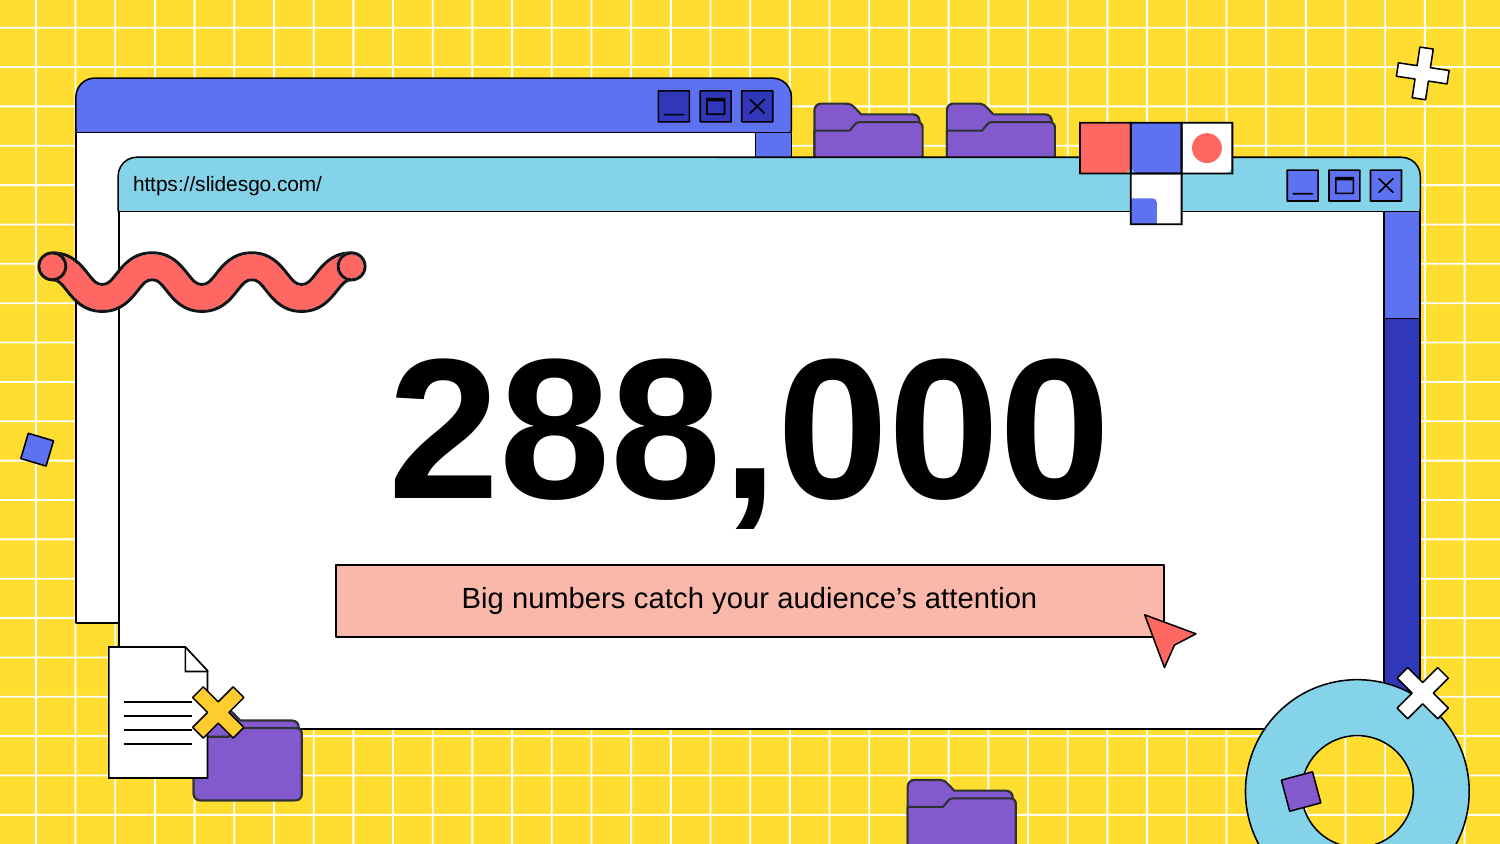

https://slidesgo.com/

# 288,000

Big numbers catch your audience’s attention